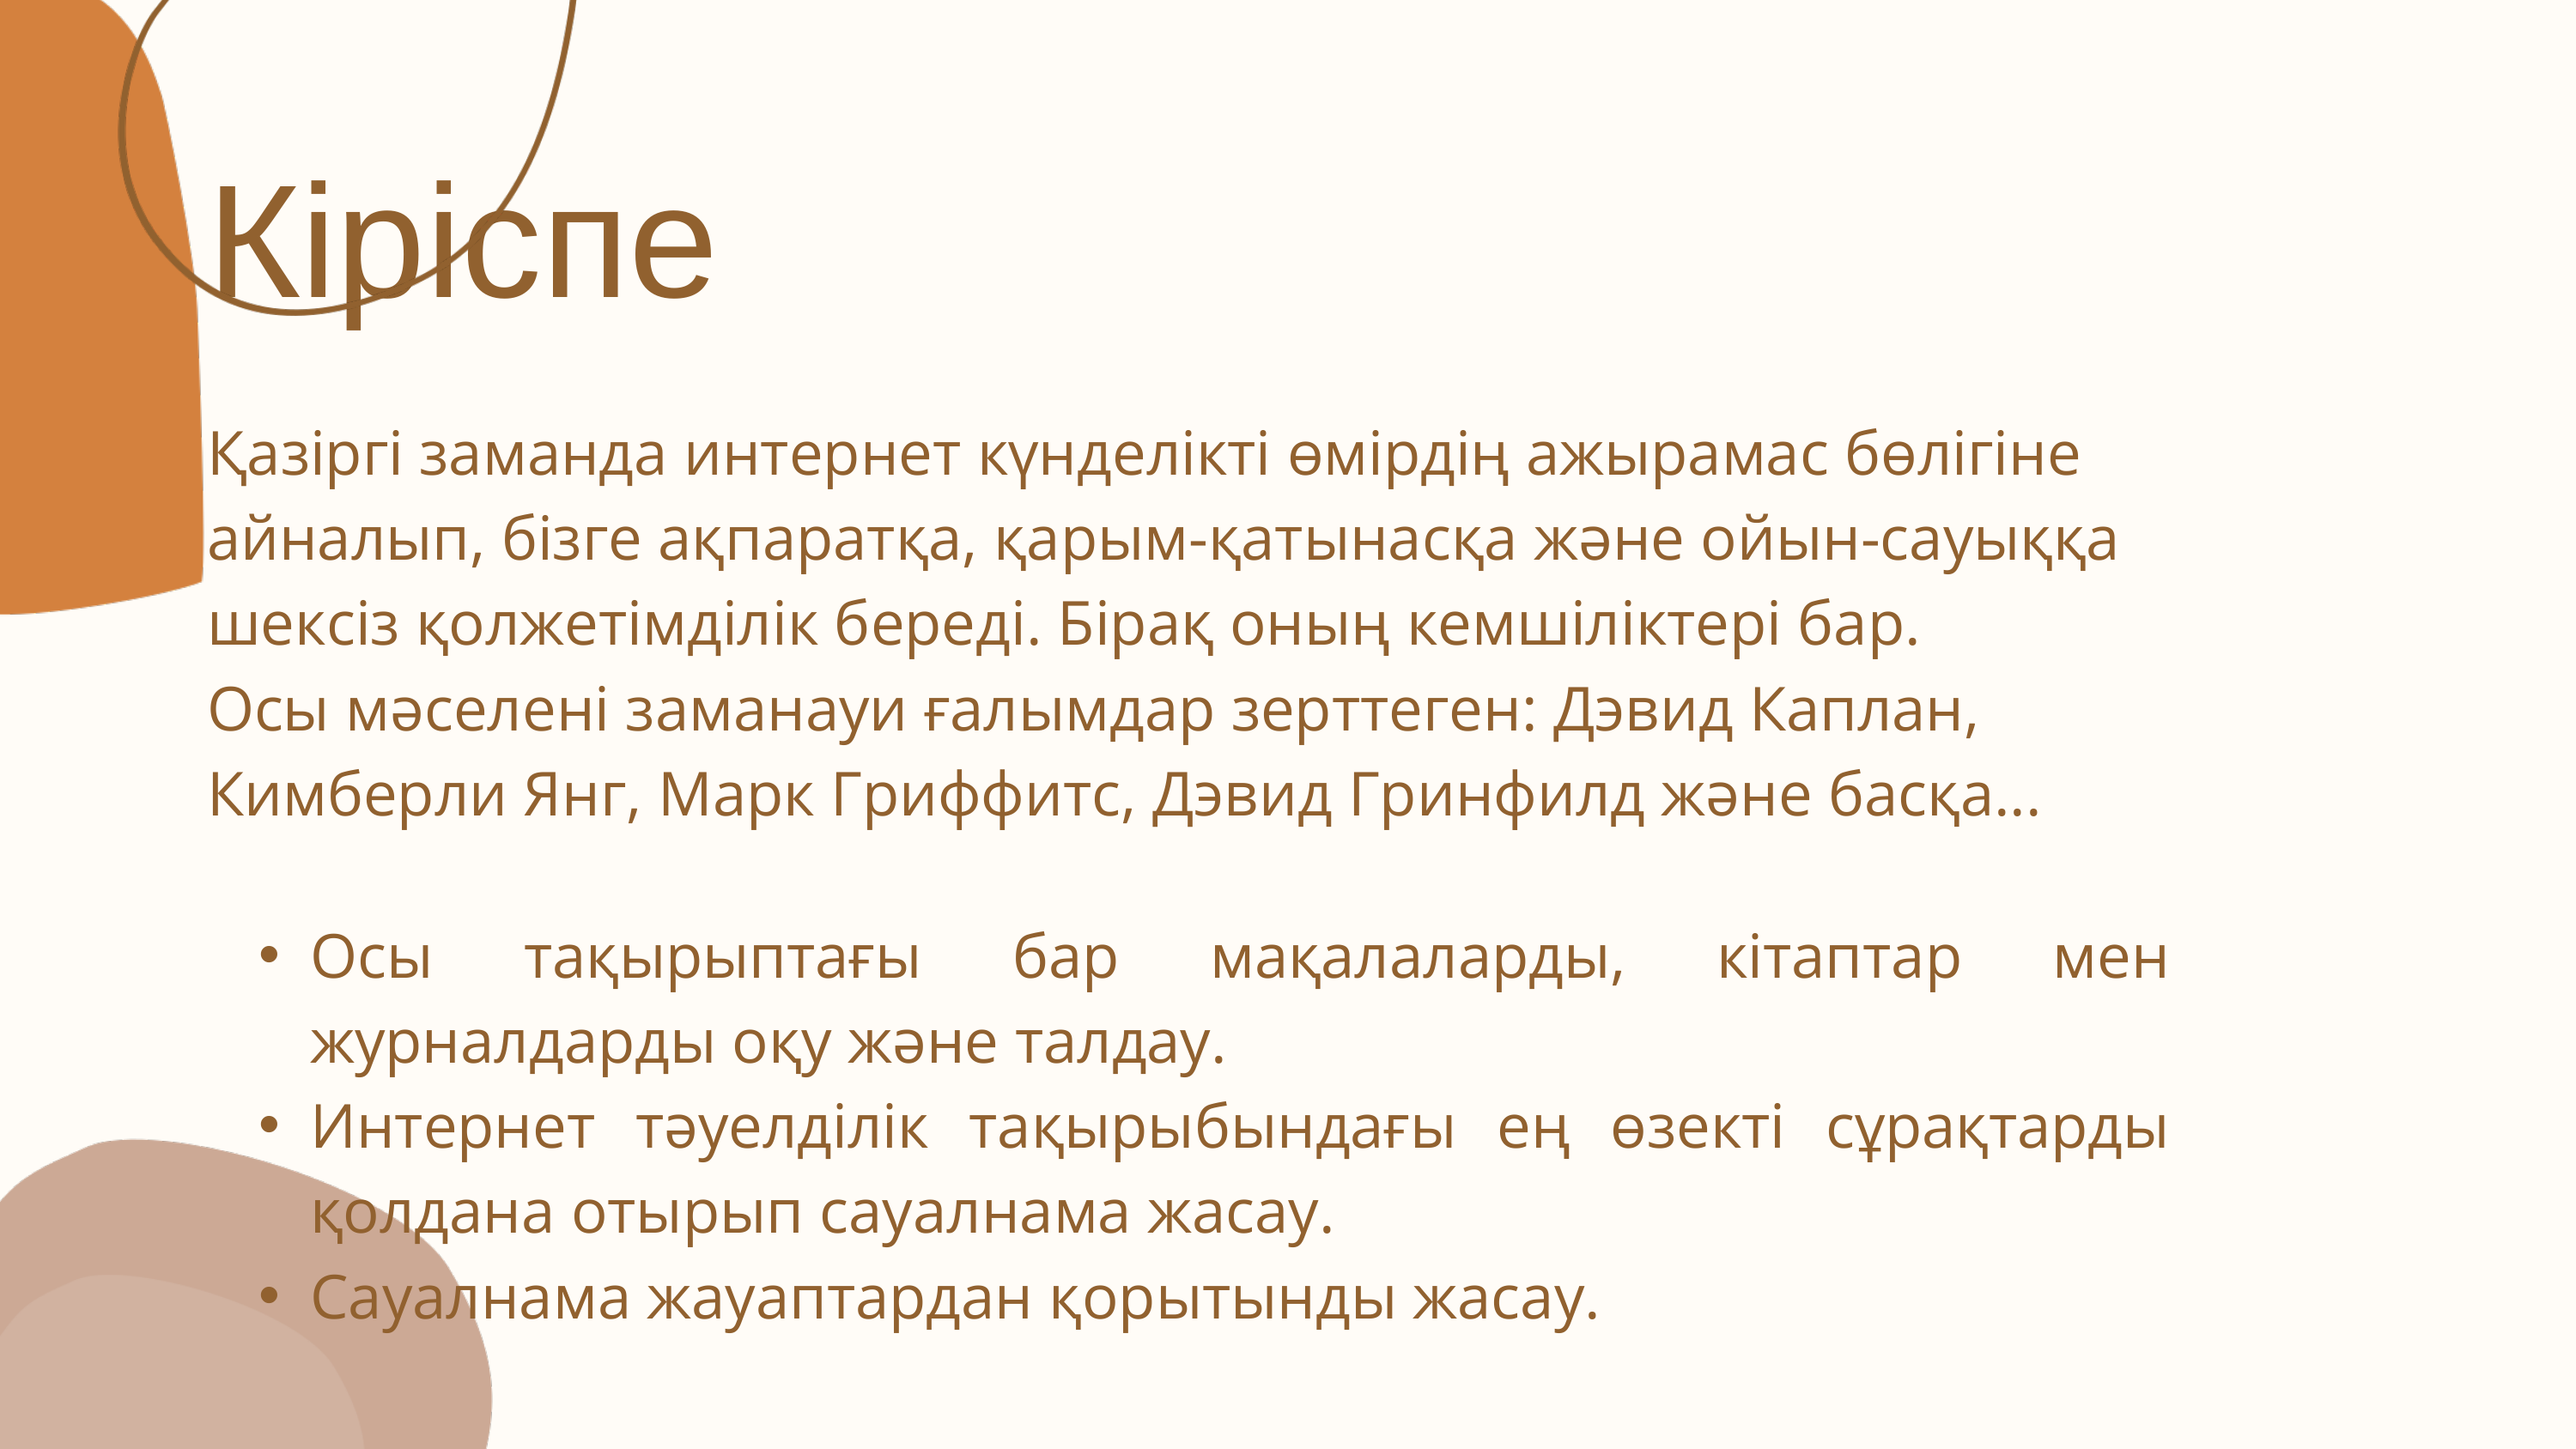

Кіріспе
Қазіргі заманда интернет күнделікті өмірдің ажырамас бөлігіне айналып, бізге ақпаратқа, қарым-қатынасқа және ойын-сауыққа шексіз қолжетімділік береді. Бірақ оның кемшіліктері бар.
Осы мәселені заманауи ғалымдар зерттеген: Дэвид Каплан, Кимберли Янг, Марк Гриффитс, Дэвид Гринфилд және басқа...
Осы тақырыптағы бар мақалаларды, кітаптар мен журналдарды оқу және талдау.
Интернет тәуелділік тақырыбындағы ең өзекті сұрақтарды қолдана отырып сауалнама жасау.
Сауалнама жауаптардан қорытынды жасау.